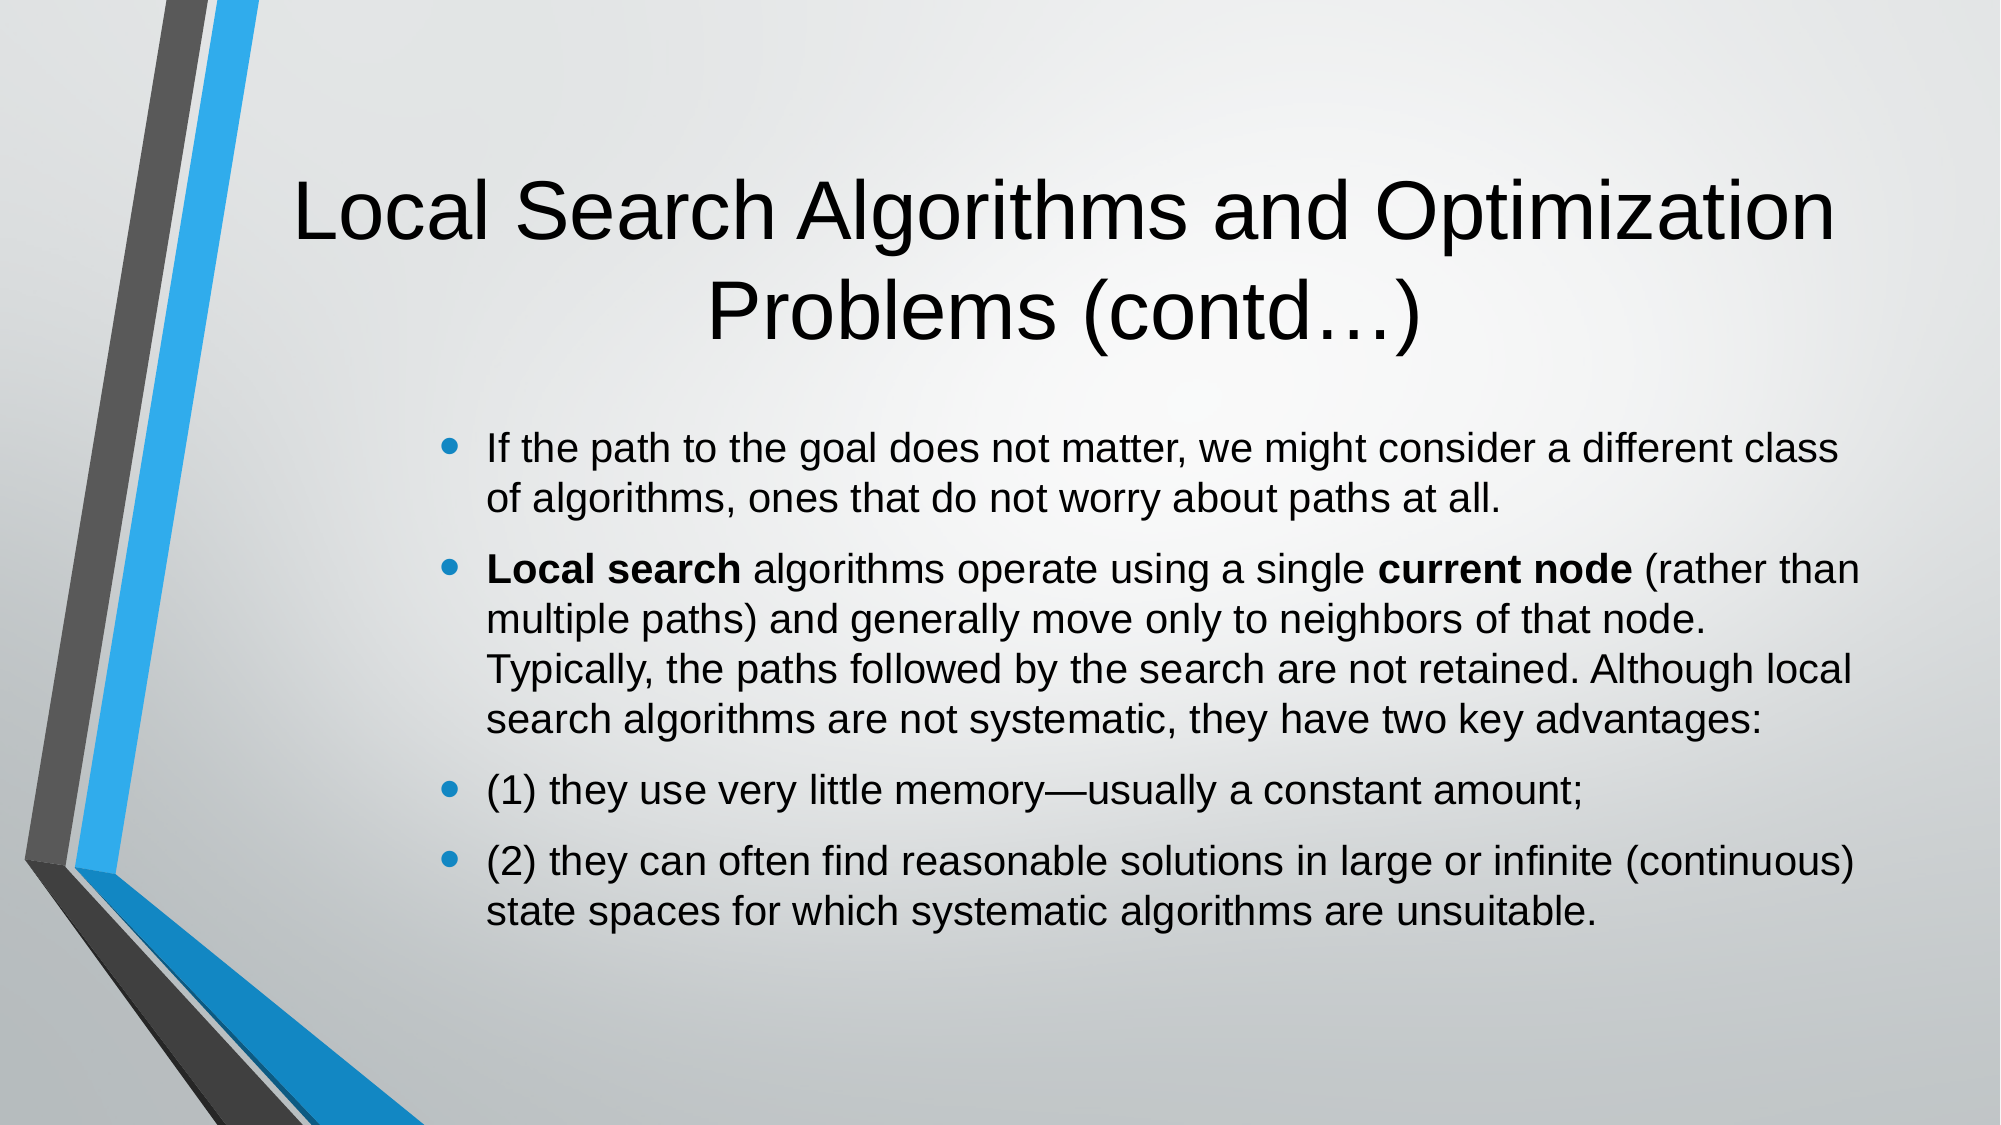

# Local Search Algorithms and Optimization Problems (contd…)
If the path to the goal does not matter, we might consider a different class of algorithms, ones that do not worry about paths at all.
Local search algorithms operate using a single current node (rather than multiple paths) and generally move only to neighbors of that node. Typically, the paths followed by the search are not retained. Although local search algorithms are not systematic, they have two key advantages:
(1) they use very little memory—usually a constant amount;
(2) they can often find reasonable solutions in large or infinite (continuous) state spaces for which systematic algorithms are unsuitable.